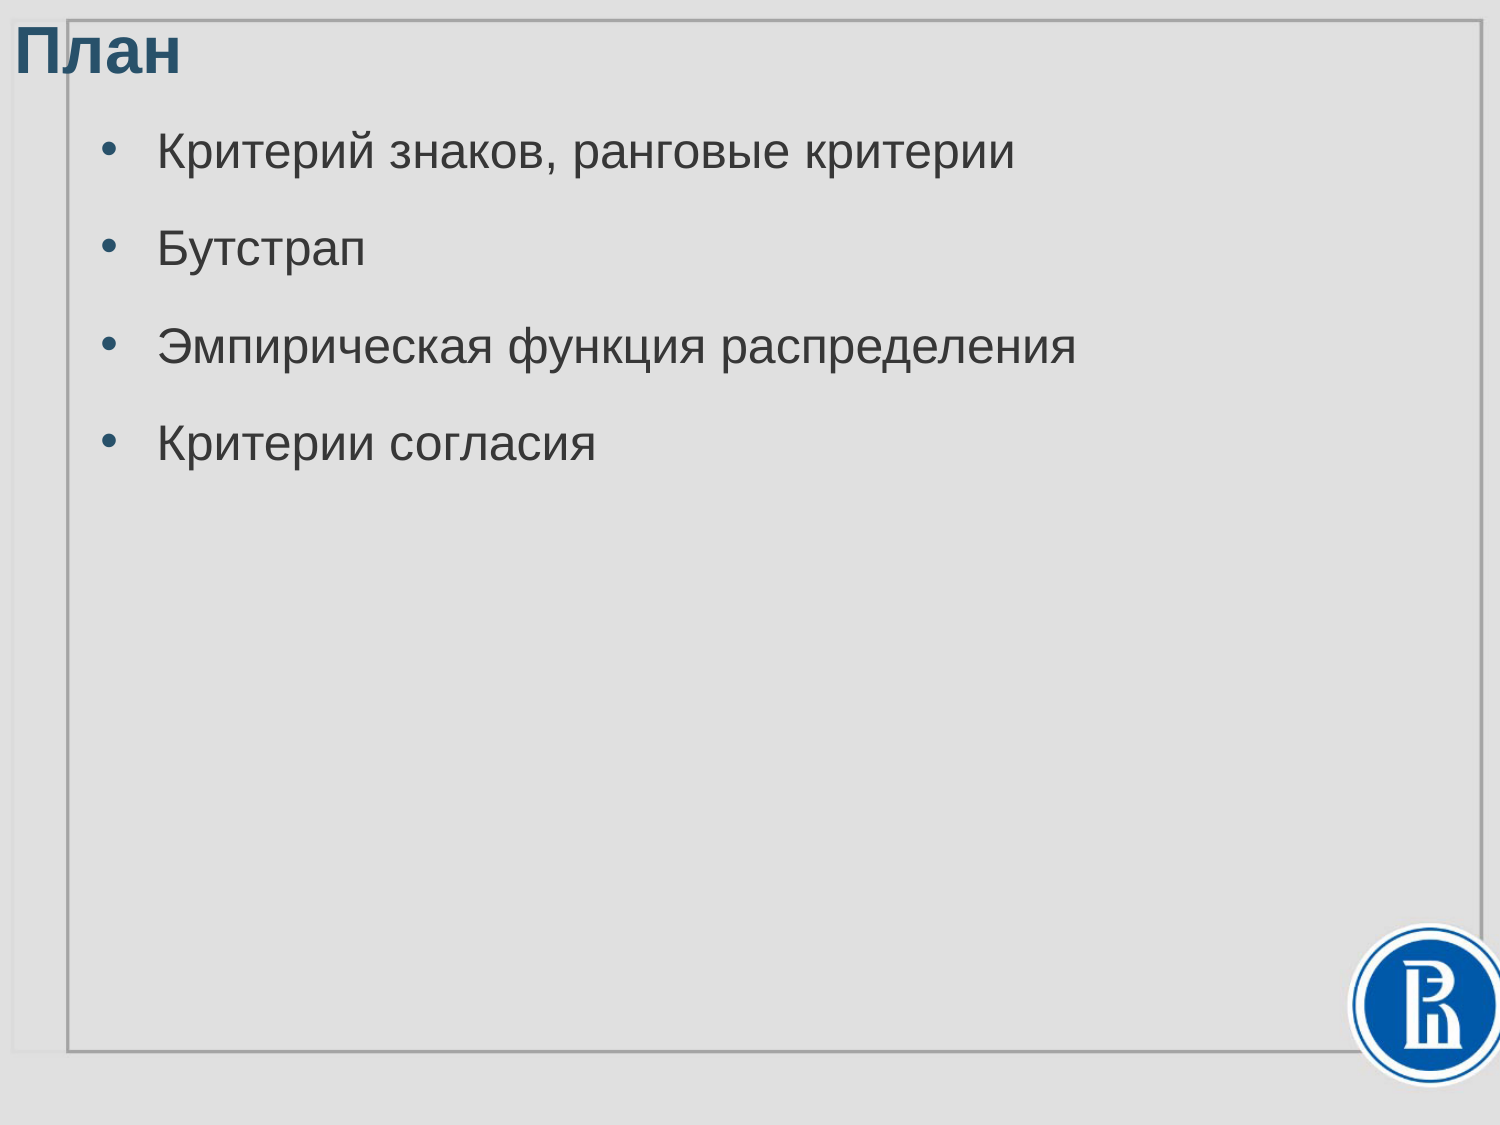

План
Критерий знаков, ранговые критерии
Бутстрап
Эмпирическая функция распределения
Критерии согласия